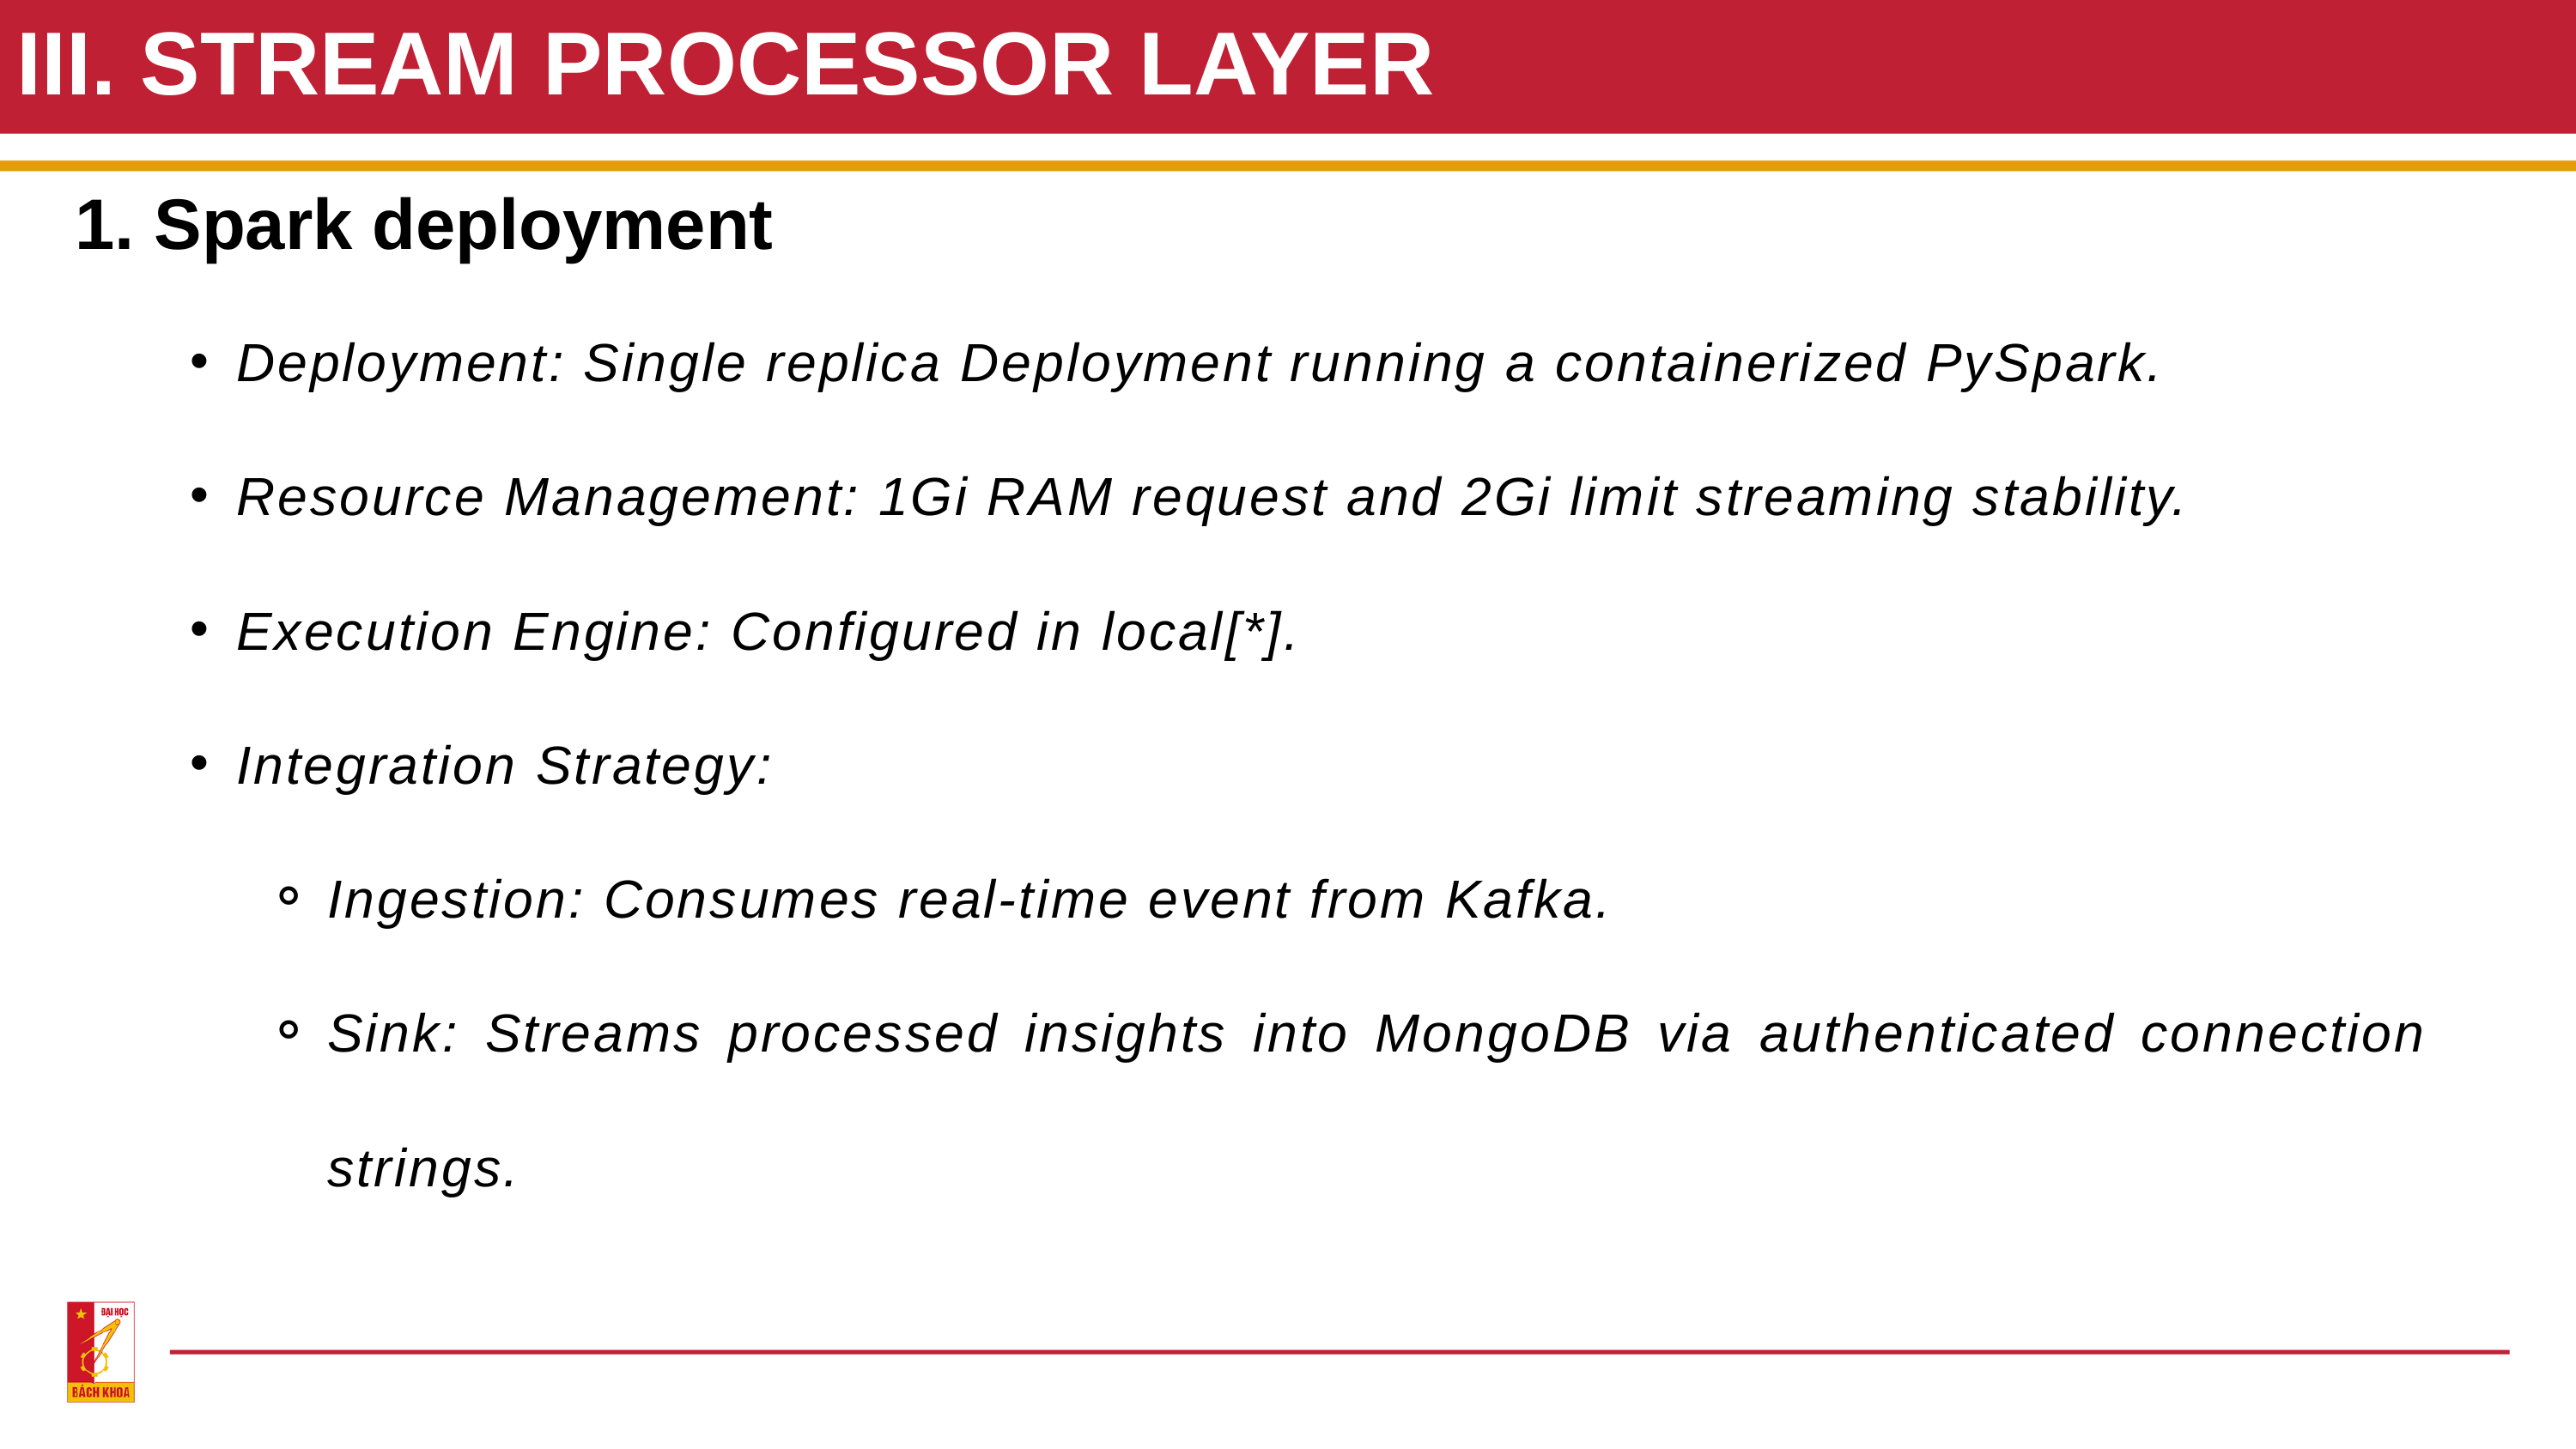

III. STREAM PROCESSOR LAYER

1. Spark deployment
Deployment: Single replica Deployment running a containerized PySpark.
Resource Management: 1Gi RAM request and 2Gi limit streaming stability.
Execution Engine: Configured in local[*].
Integration Strategy:
Ingestion: Consumes real-time event from Kafka.
Sink: Streams processed insights into MongoDB via authenticated connection strings.